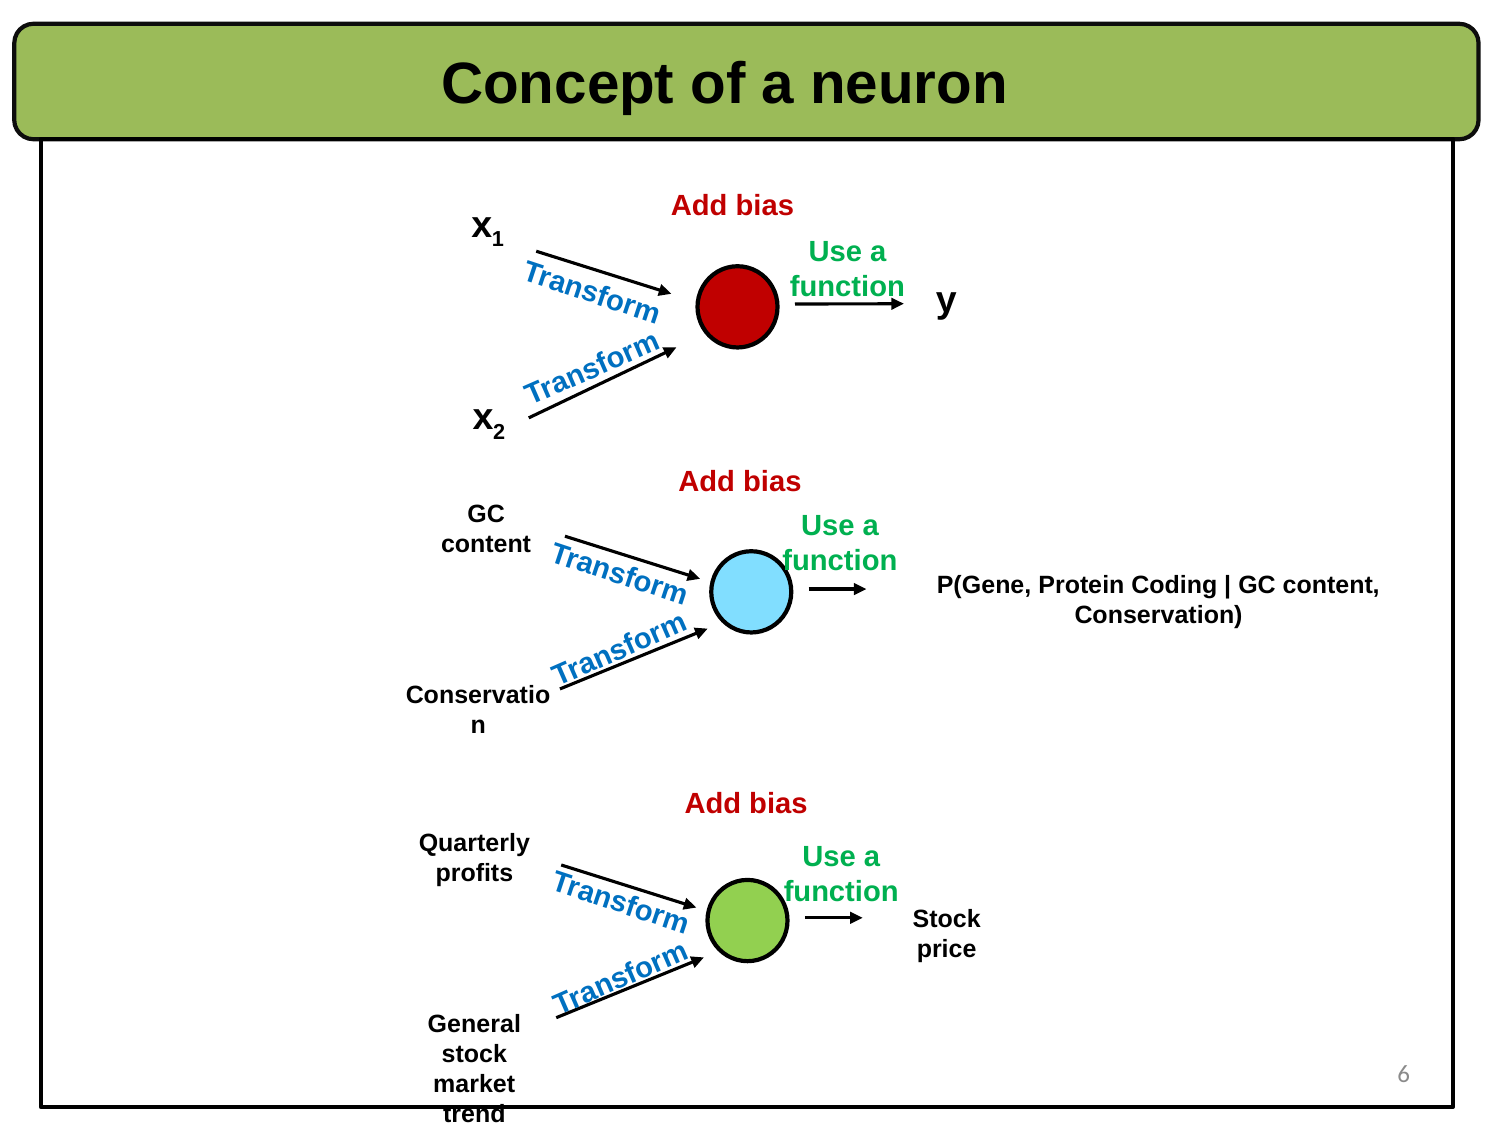

# Concept of a neuron
Add bias
x1
Use a function
Transform

y
Transform
x2
Add bias
GC content
Use a function
Transform

P(Gene, Protein Coding | GC content, Conservation)
Transform
Conservation
Add bias
Quarterly profits
Use a function
Transform

Stock price
Transform
General stock market trend
6